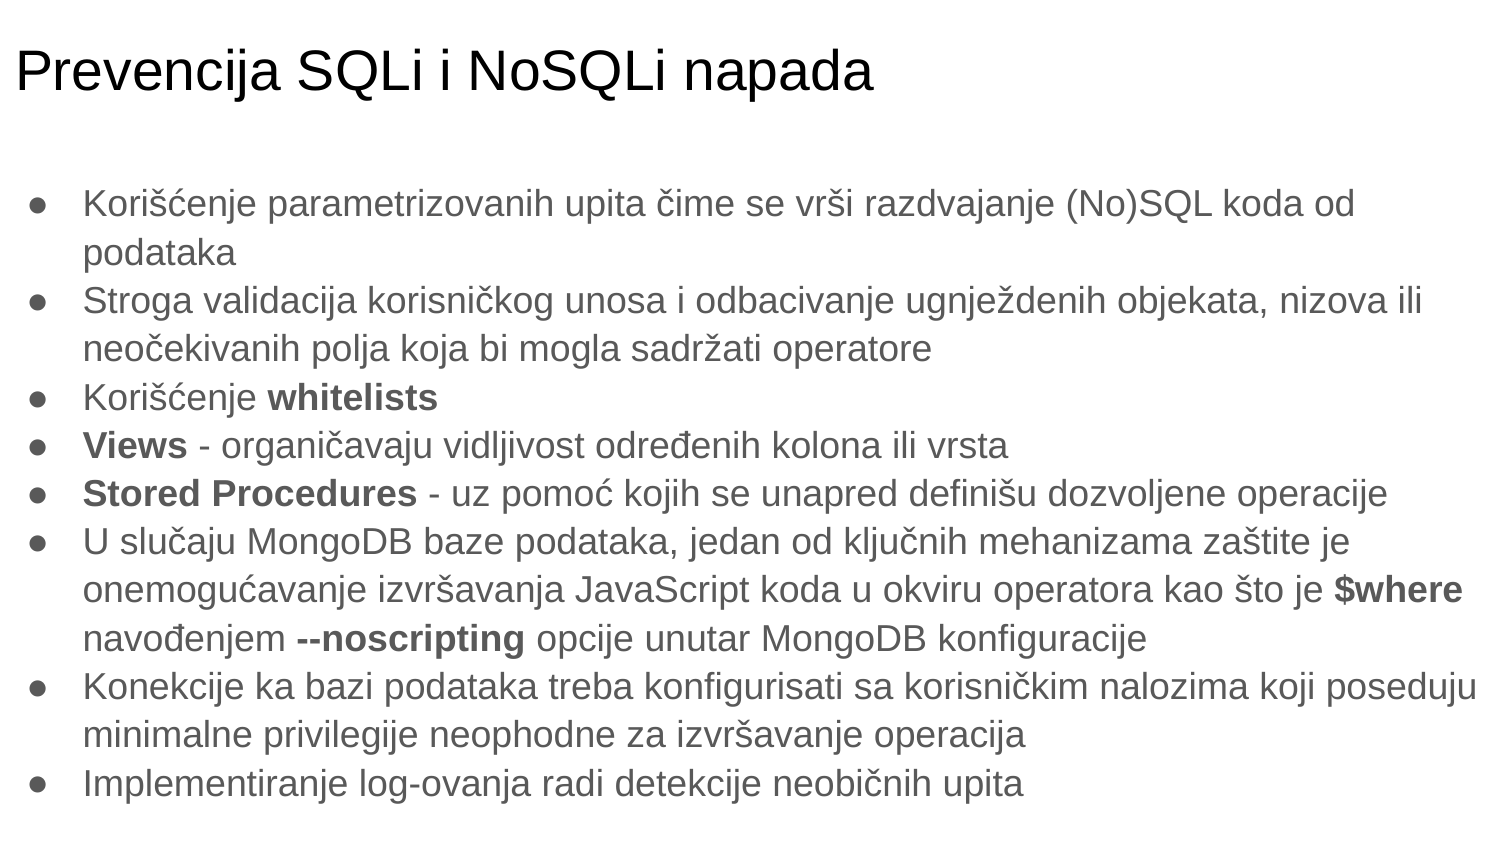

# Prevencija SQLi i NoSQLi napada
Korišćenje parametrizovanih upita čime se vrši razdvajanje (No)SQL koda od podataka
Stroga validacija korisničkog unosa i odbacivanje ugnježdenih objekata, nizova ili neočekivanih polja koja bi mogla sadržati operatore
Korišćenje whitelists
Views - organičavaju vidljivost određenih kolona ili vrsta
Stored Procedures - uz pomoć kojih se unapred definišu dozvoljene operacije
U slučaju MongoDB baze podataka, jedan od ključnih mehanizama zaštite je onemogućavanje izvršavanja JavaScript koda u okviru operatora kao što je $where navođenjem --noscripting opcije unutar MongoDB konfiguracije
Konekcije ka bazi podataka treba konfigurisati sa korisničkim nalozima koji poseduju minimalne privilegije neophodne za izvršavanje operacija
Implementiranje log-ovanja radi detekcije neobičnih upita